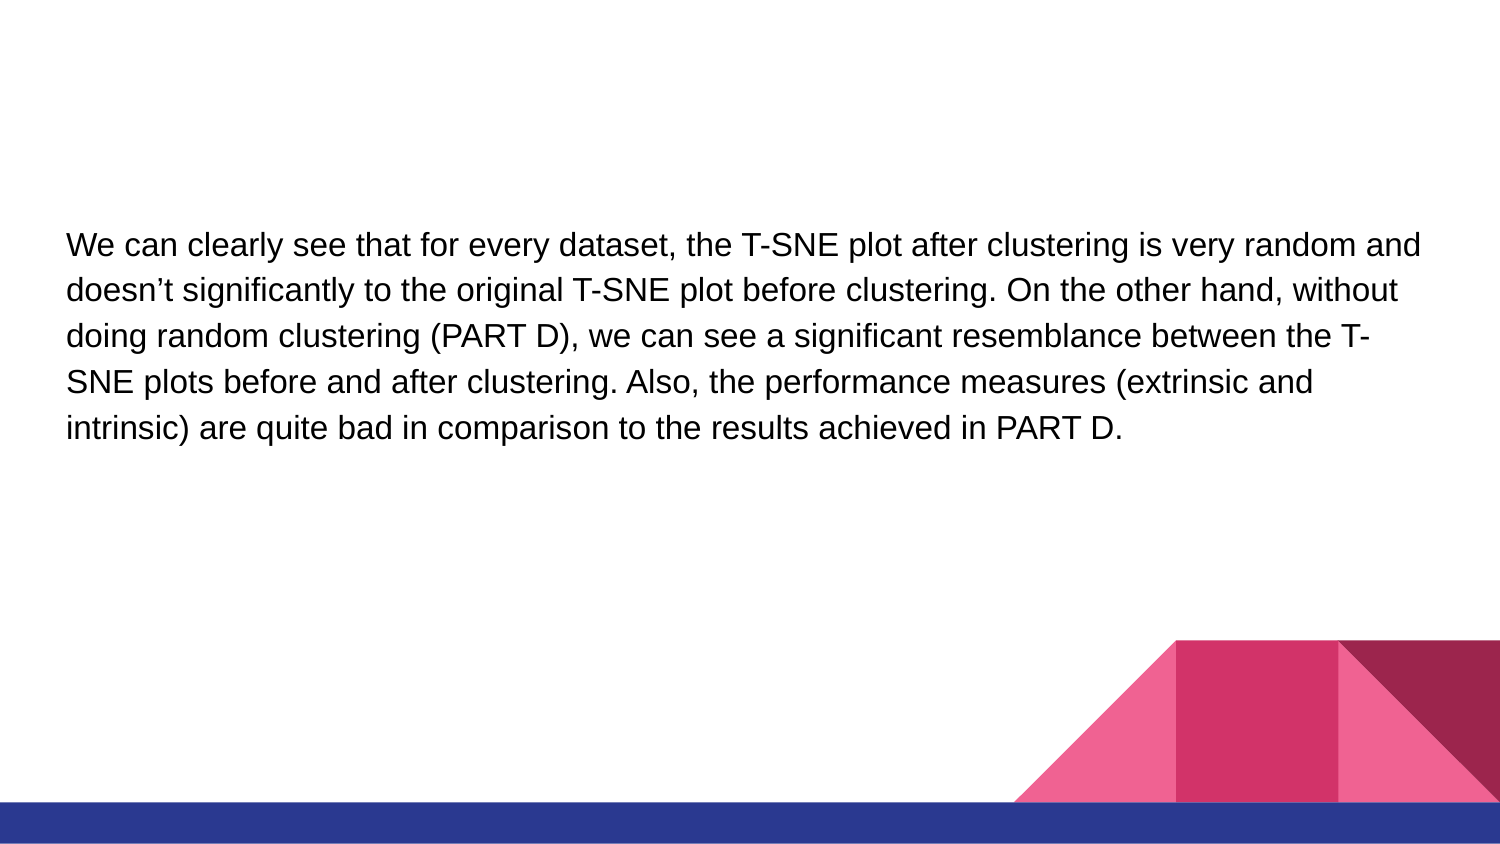

#
We can clearly see that for every dataset, the T-SNE plot after clustering is very random and doesn’t significantly to the original T-SNE plot before clustering. On the other hand, without doing random clustering (PART D), we can see a significant resemblance between the T-SNE plots before and after clustering. Also, the performance measures (extrinsic and intrinsic) are quite bad in comparison to the results achieved in PART D.